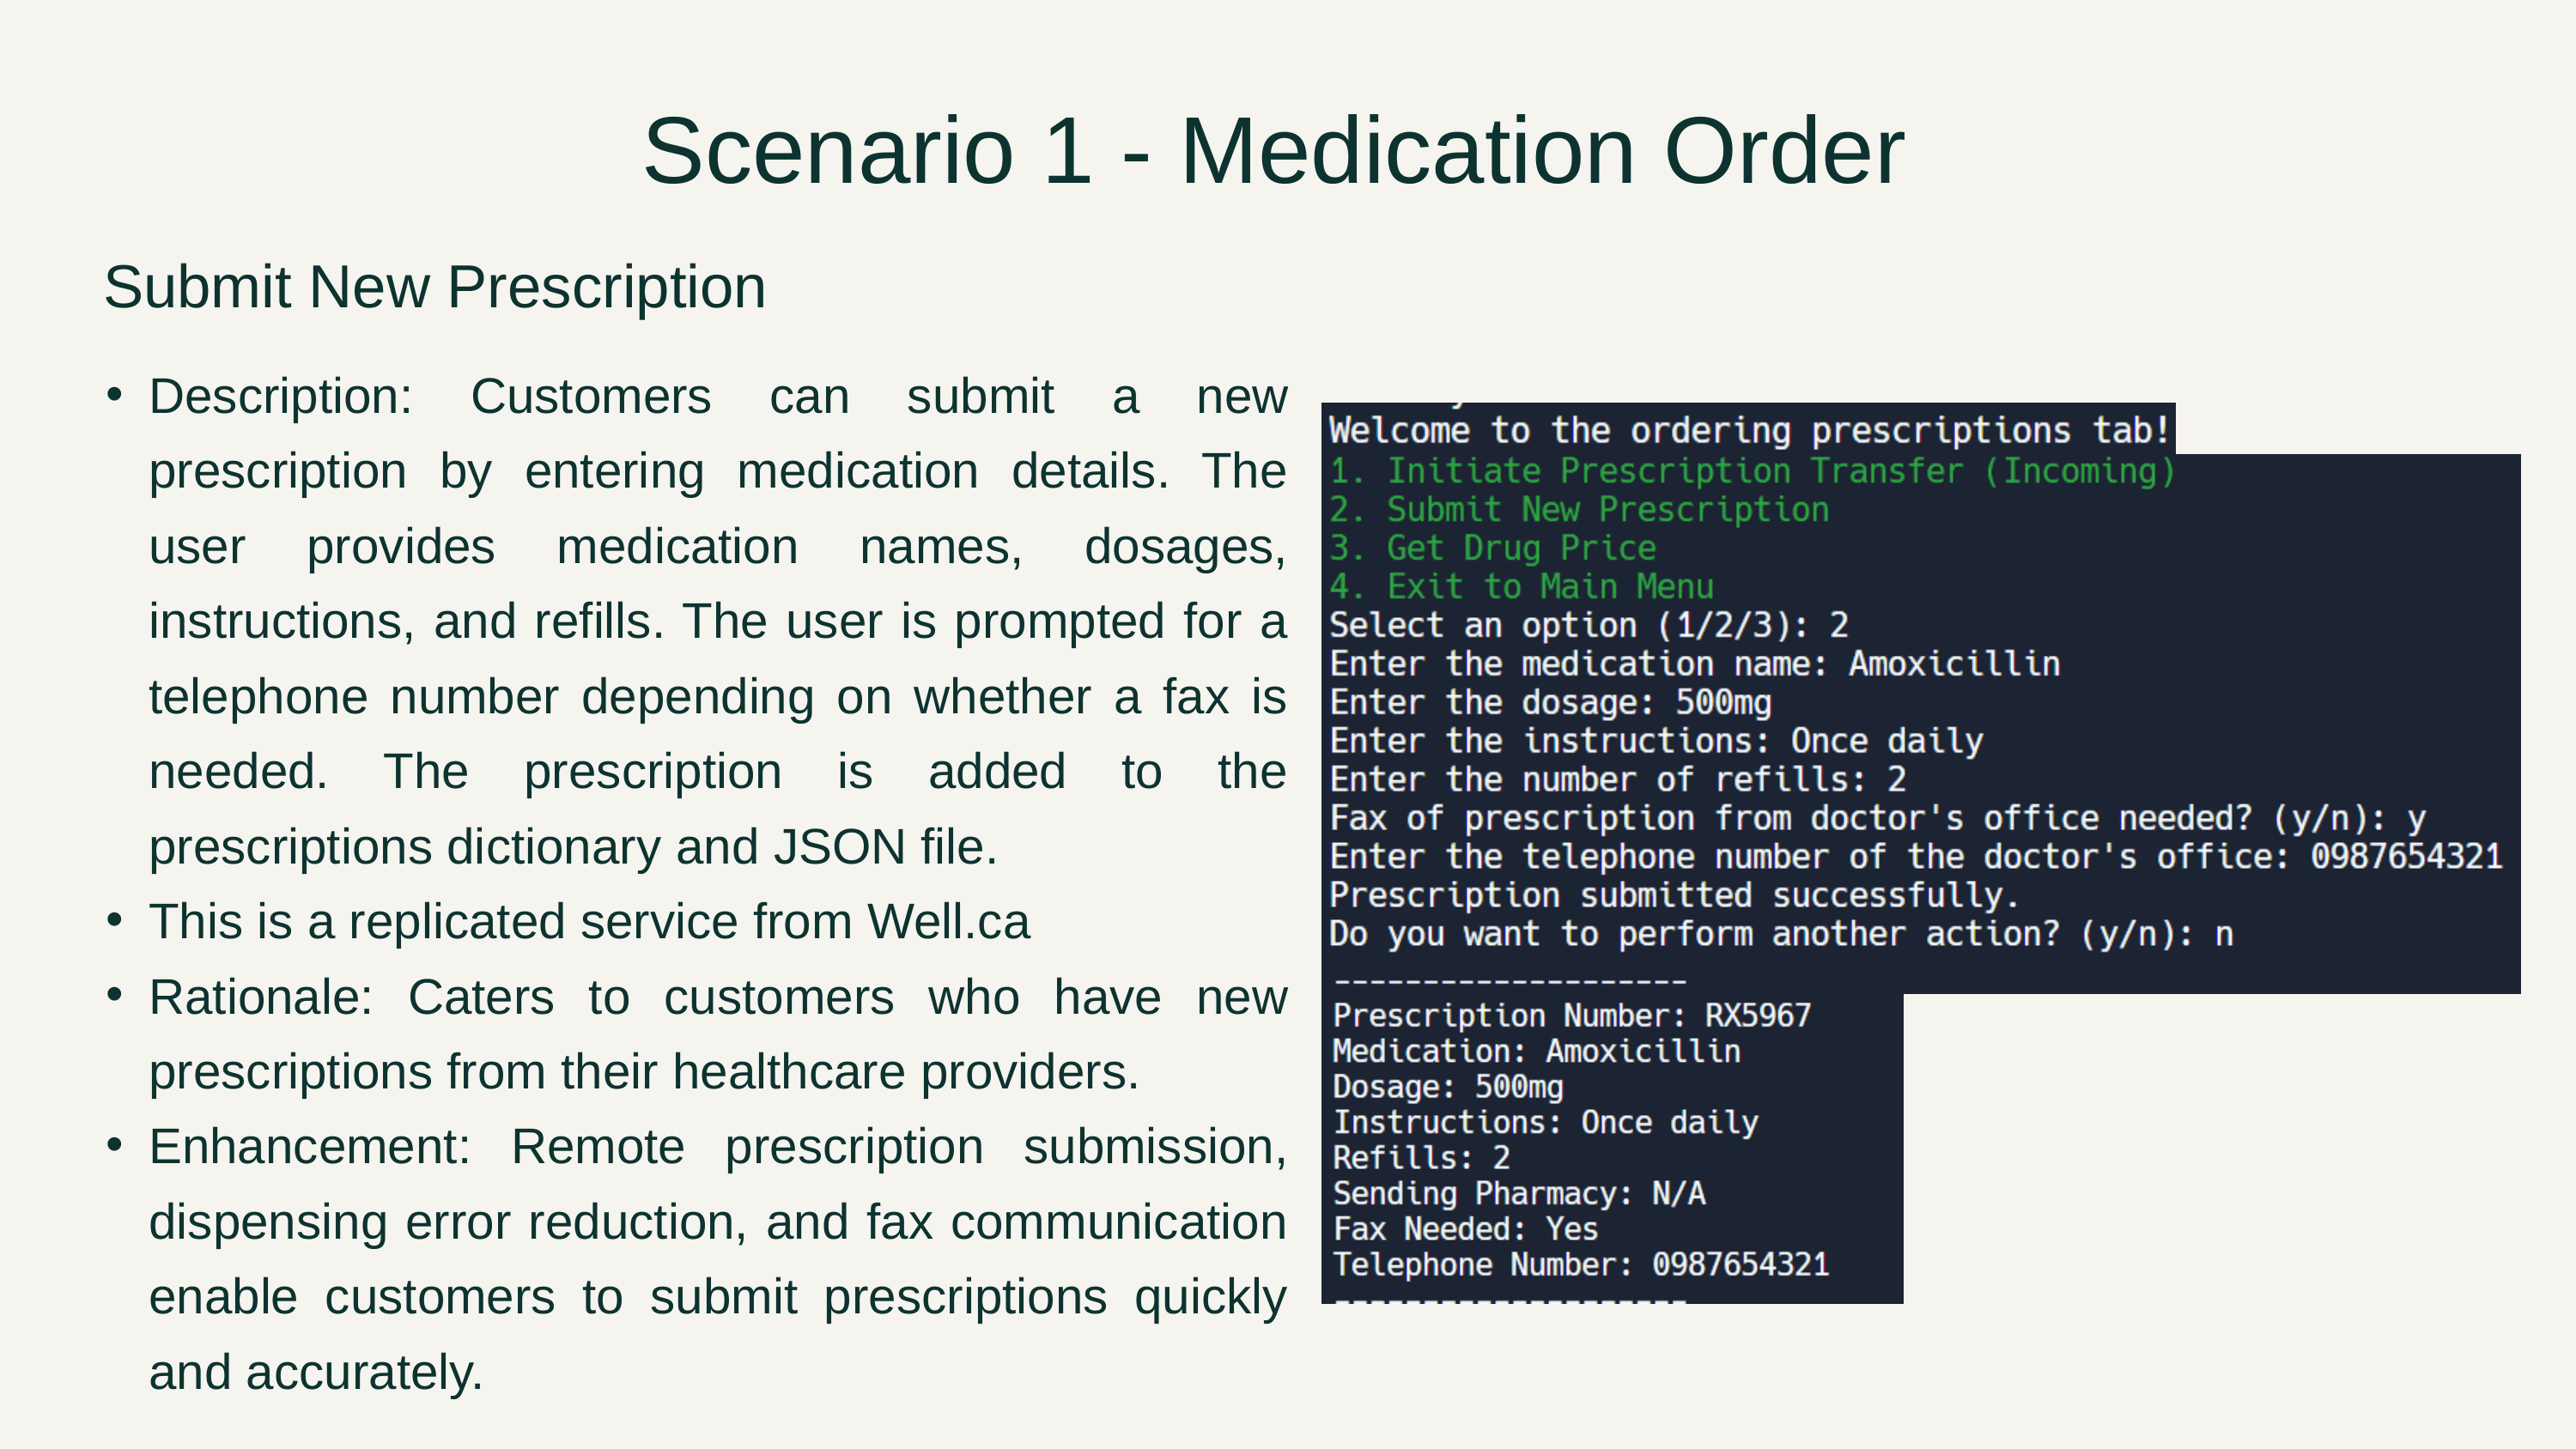

Scenario 1 - Medication Order
Submit New Prescription
Description: Customers can submit a new prescription by entering medication details. The user provides medication names, dosages, instructions, and refills. The user is prompted for a telephone number depending on whether a fax is needed. The prescription is added to the prescriptions dictionary and JSON file.
This is a replicated service from Well.ca
Rationale: Caters to customers who have new prescriptions from their healthcare providers.
Enhancement: Remote prescription submission, dispensing error reduction, and fax communication enable customers to submit prescriptions quickly and accurately.

[